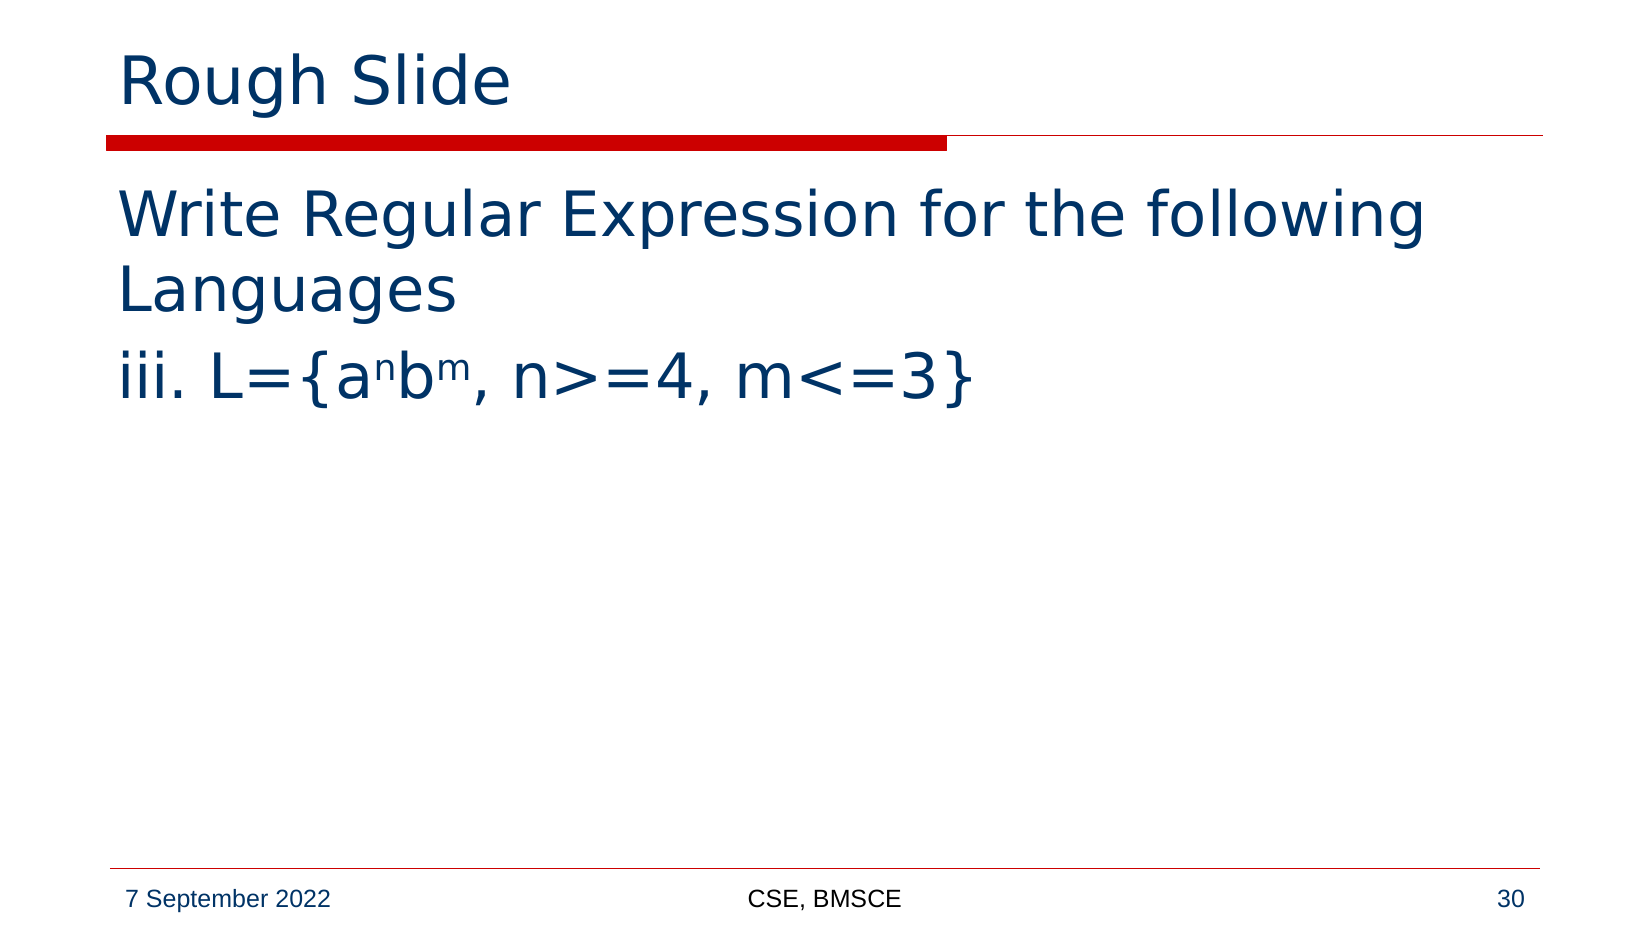

# Rough Slide
Write Regular Expression for the following Languages
iii. L={anbm, n>=4, m<=3}

CSE, BMSCE
30
7 September 2022